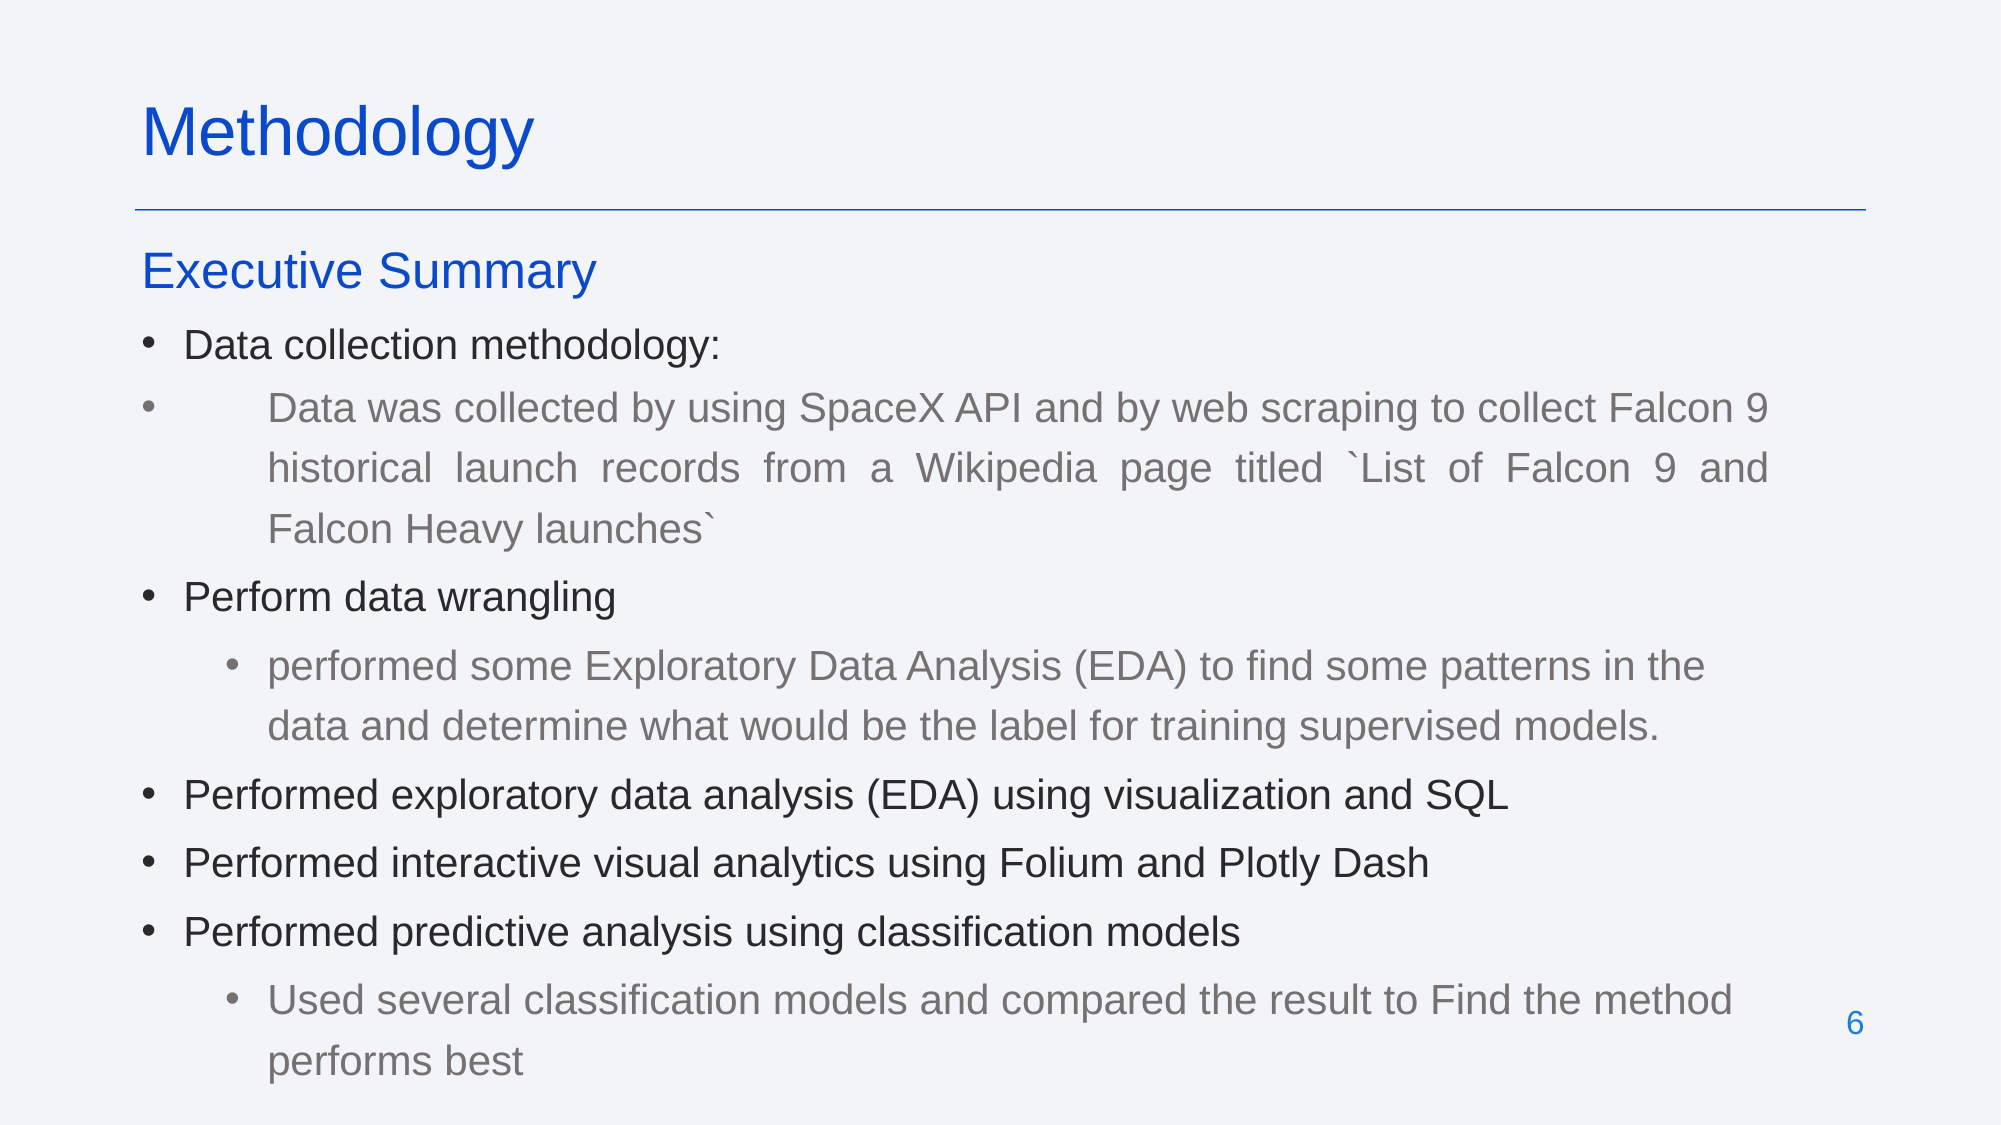

Methodology
Executive Summary
Data collection methodology:
Data was collected by using SpaceX API and by web scraping to collect Falcon 9 historical launch records from a Wikipedia page titled `List of Falcon 9 and Falcon Heavy launches`
Perform data wrangling
performed some Exploratory Data Analysis (EDA) to find some patterns in the data and determine what would be the label for training supervised models.
Performed exploratory data analysis (EDA) using visualization and SQL
Performed interactive visual analytics using Folium and Plotly Dash
Performed predictive analysis using classification models
Used several classification models and compared the result to Find the method performs best

6